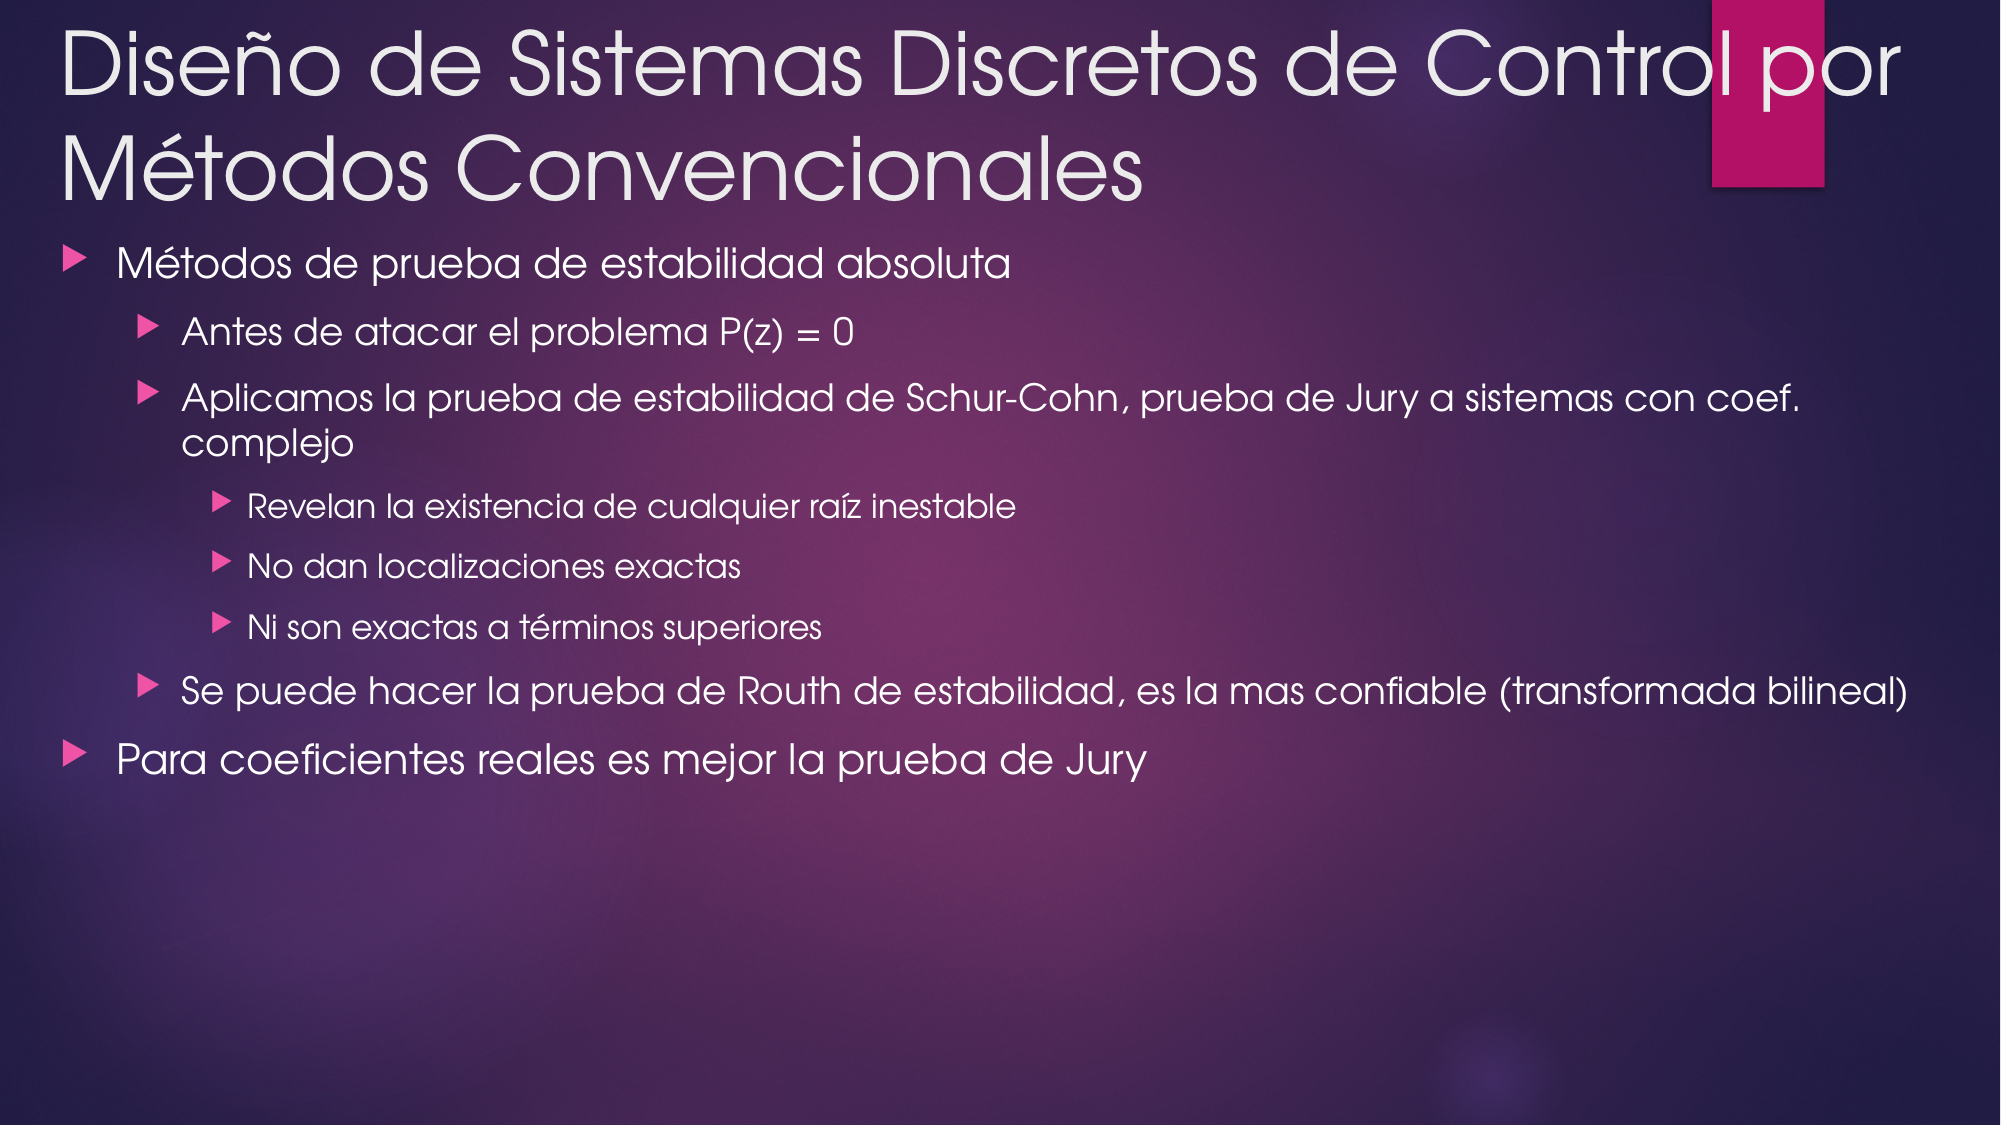

# Diseño de Sistemas Discretos de Control por Métodos Convencionales
Métodos de prueba de estabilidad absoluta
Antes de atacar el problema P(z) = 0
Aplicamos la prueba de estabilidad de Schur-Cohn, prueba de Jury a sistemas con coef. complejo
Revelan la existencia de cualquier raíz inestable
No dan localizaciones exactas
Ni son exactas a términos superiores
Se puede hacer la prueba de Routh de estabilidad, es la mas confiable (transformada bilineal)
Para coeficientes reales es mejor la prueba de Jury